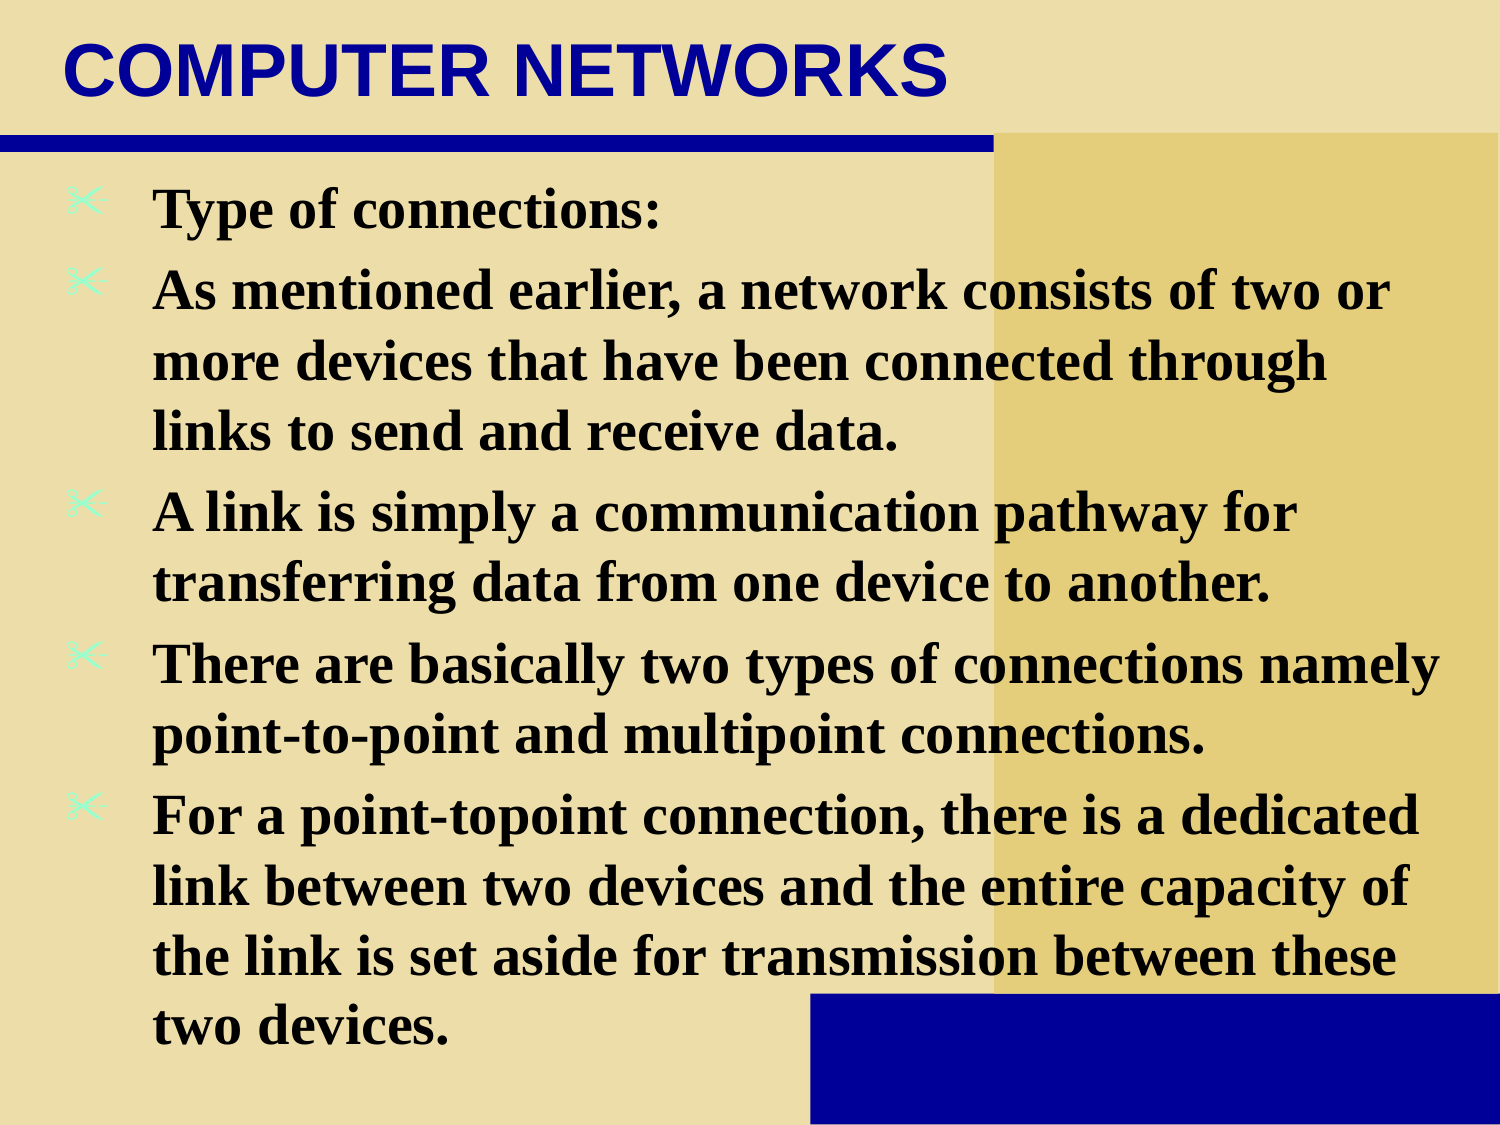

# COMPUTER NETWORKS
Type of connections:
As mentioned earlier, a network consists of two or more devices that have been connected through links to send and receive data.
A link is simply a communication pathway for transferring data from one device to another.
There are basically two types of connections namely point-to-point and multipoint connections.
For a point-topoint connection, there is a dedicated link between two devices and the entire capacity of the link is set aside for transmission between these two devices.